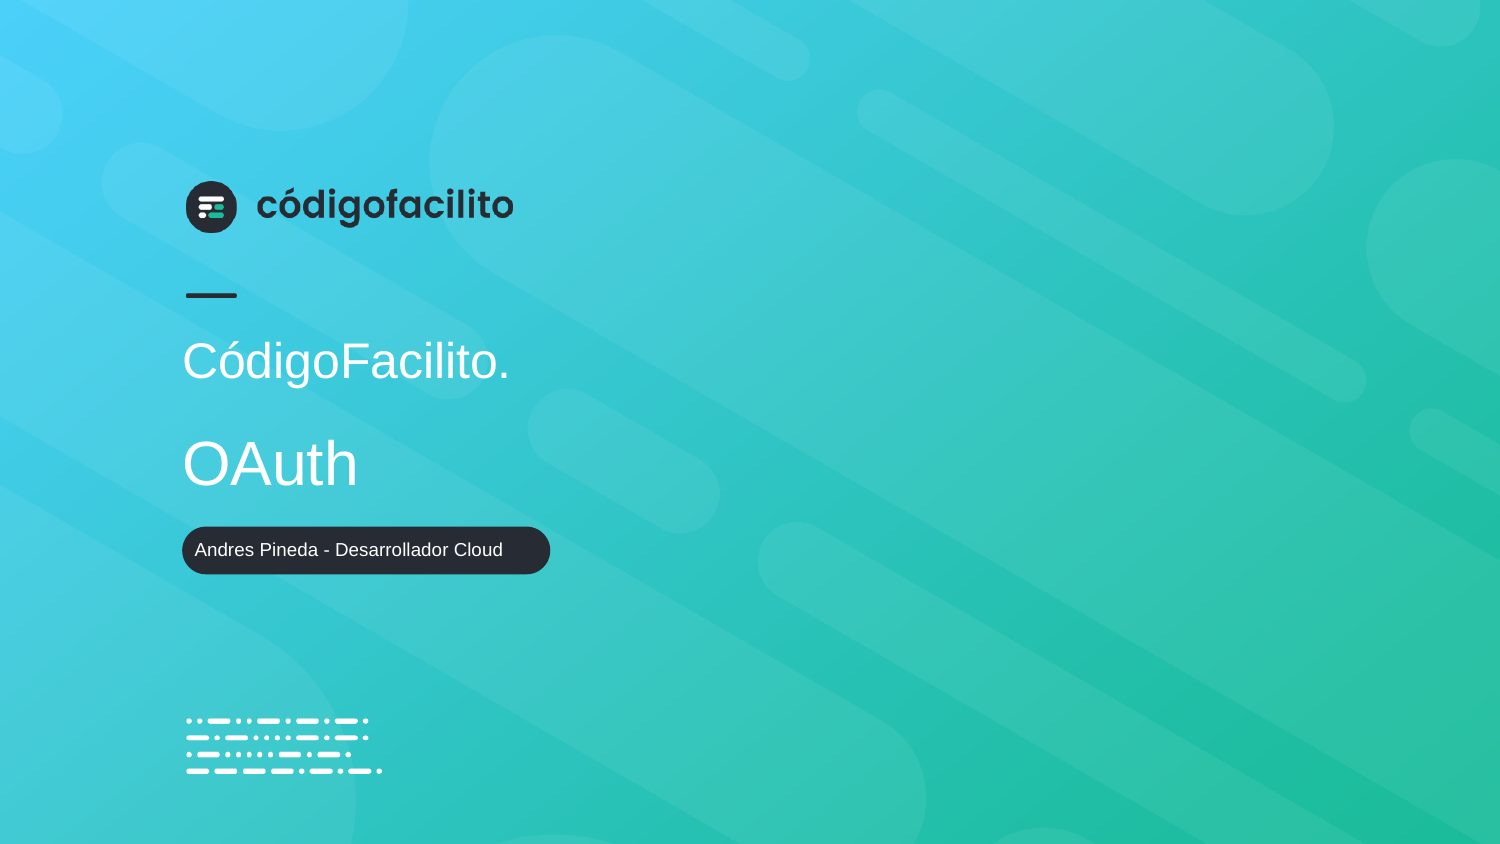

# CódigoFacilito.
OAuth
Andres Pineda - Desarrollador Cloud